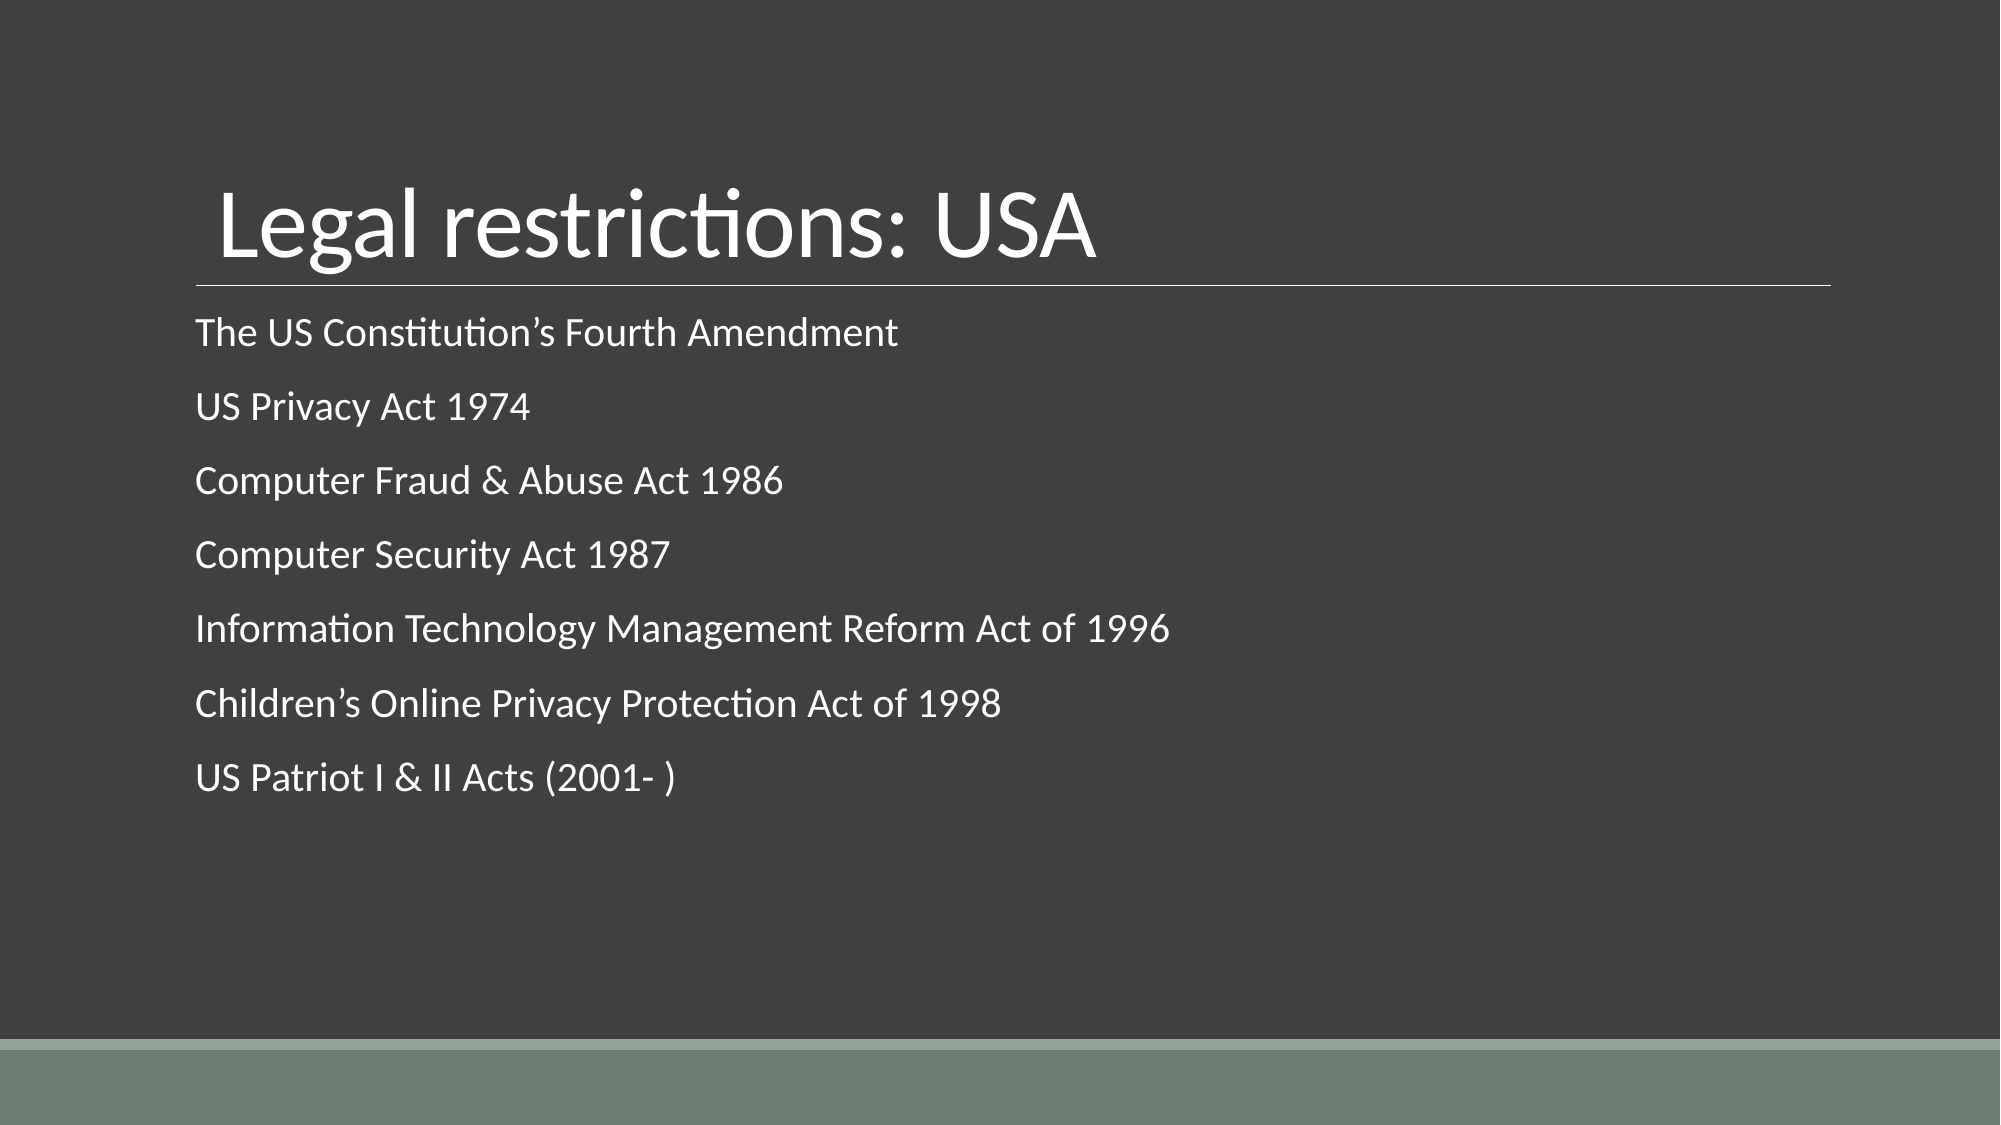

# Legal restrictions: USA
The US Constitution’s Fourth Amendment
US Privacy Act 1974
Computer Fraud & Abuse Act 1986
Computer Security Act 1987
Information Technology Management Reform Act of 1996
Children’s Online Privacy Protection Act of 1998
US Patriot I & II Acts (2001- )